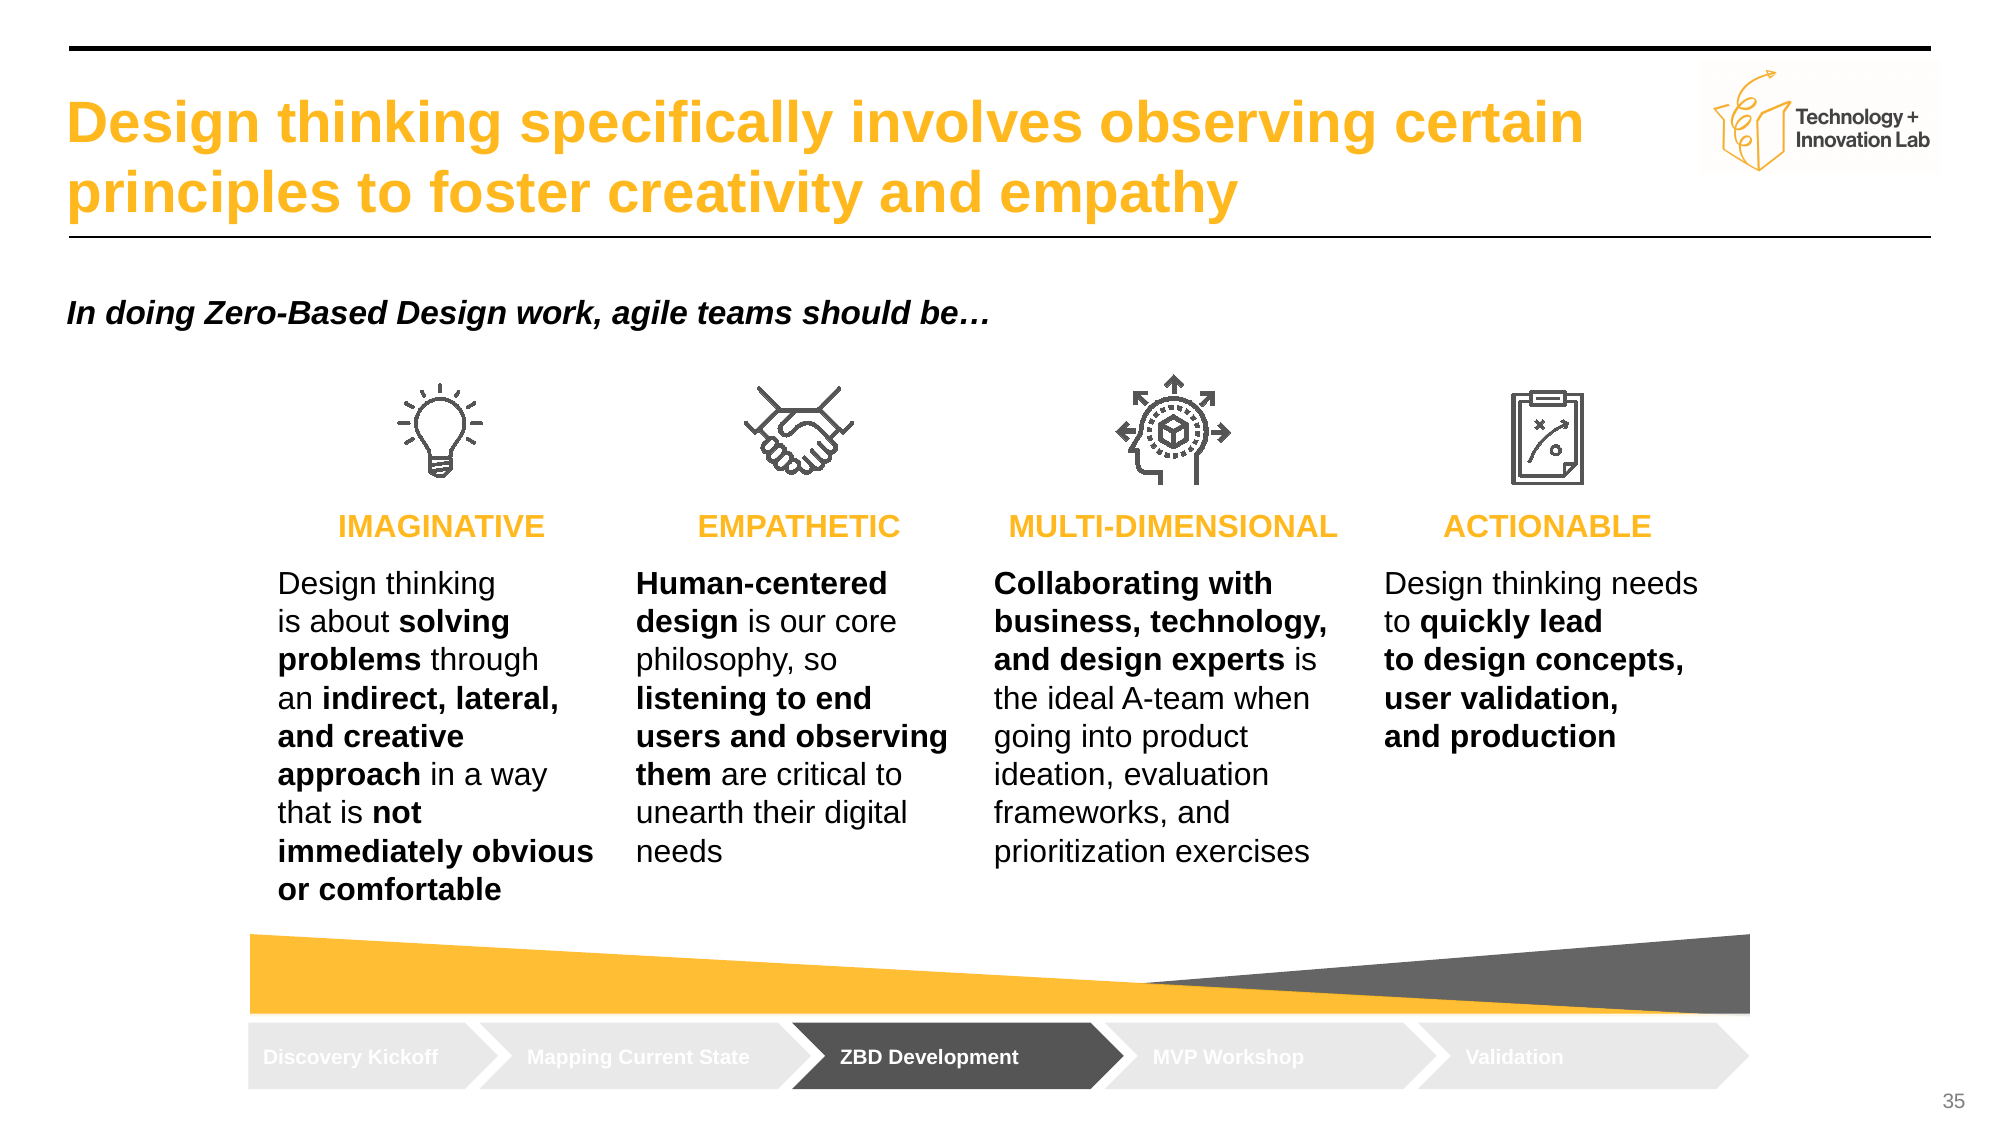

# Design thinking specifically involves observing certain principles to foster creativity and empathy
In doing Zero-Based Design work, agile teams should be…

IMAGINATIVE
EMPATHETIC
MULTI-DIMENSIONAL
ACTIONABLE
Design thinking
is about solving problems through
an indirect, lateral, and creative approach in a way that is not immediately obvious or comfortable
Design thinking needs to quickly lead
to design concepts, user validation,
and production
Human-centered design is our core philosophy, so listening to end users and observing them are critical to unearth their digital needs
Collaborating with business, technology, and design experts is the ideal A-team when going into product ideation, evaluation frameworks, and prioritization exercises

Discovery Kickoff
Mapping Current State
ZBD Development
MVP Workshop
Validation